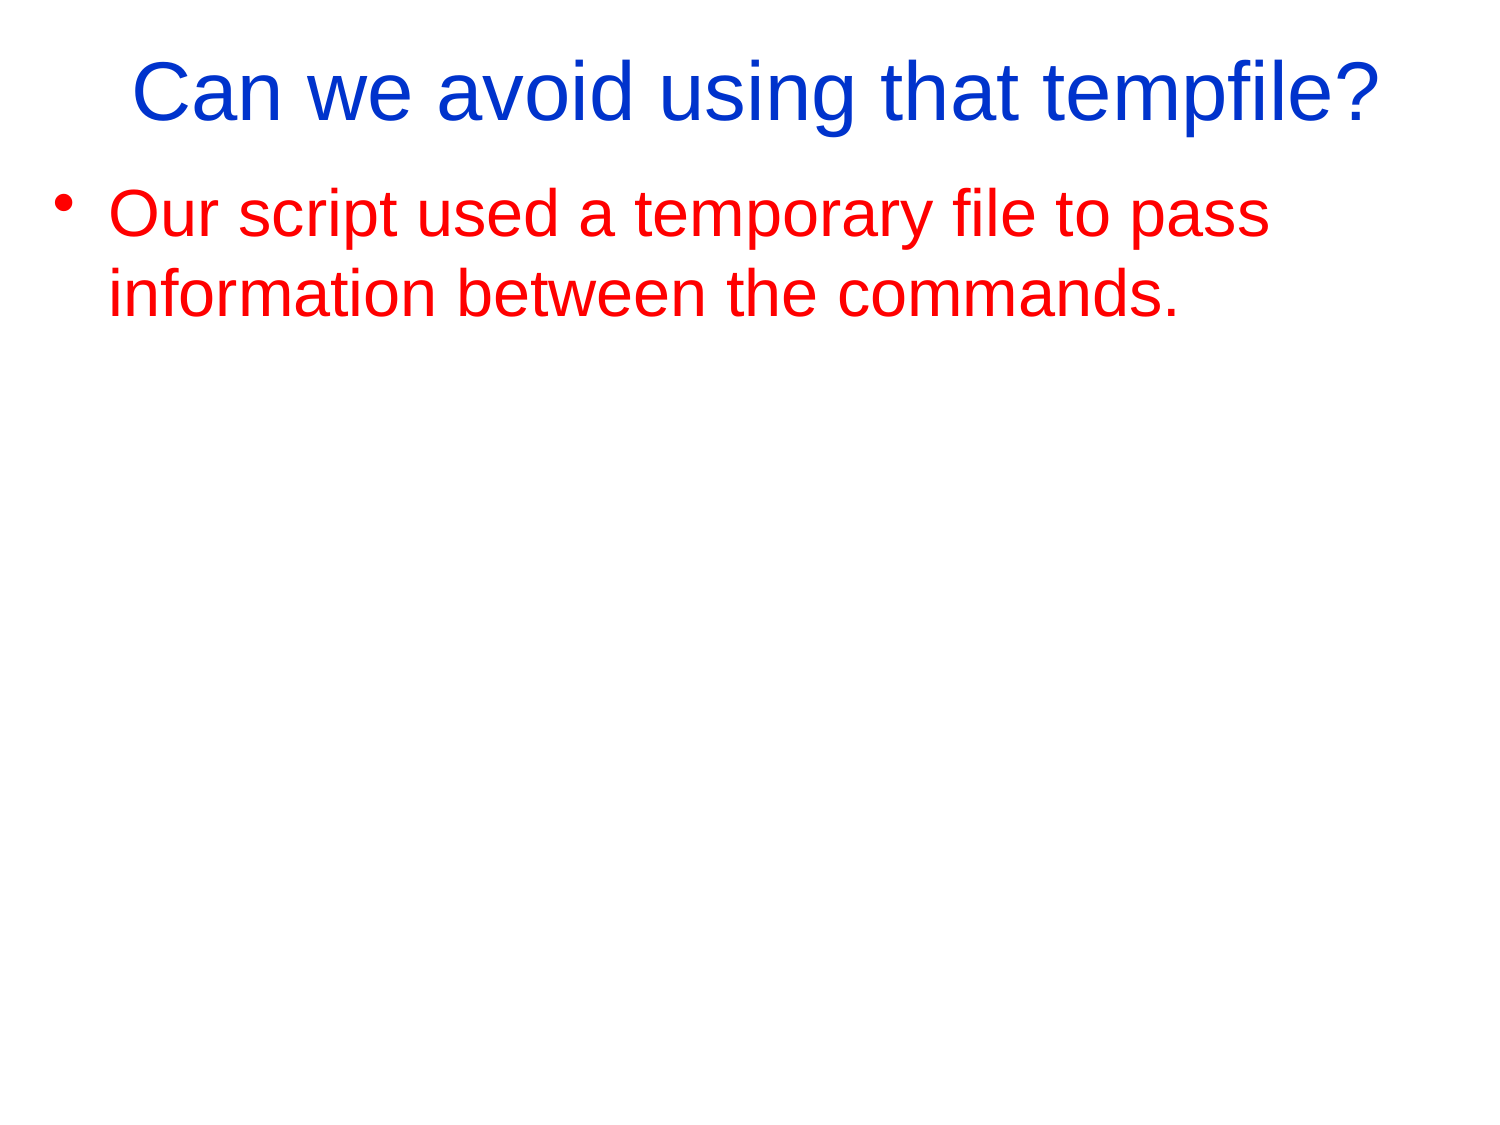

Can we avoid using that tempfile?
Our script used a temporary file to pass information between the commands.